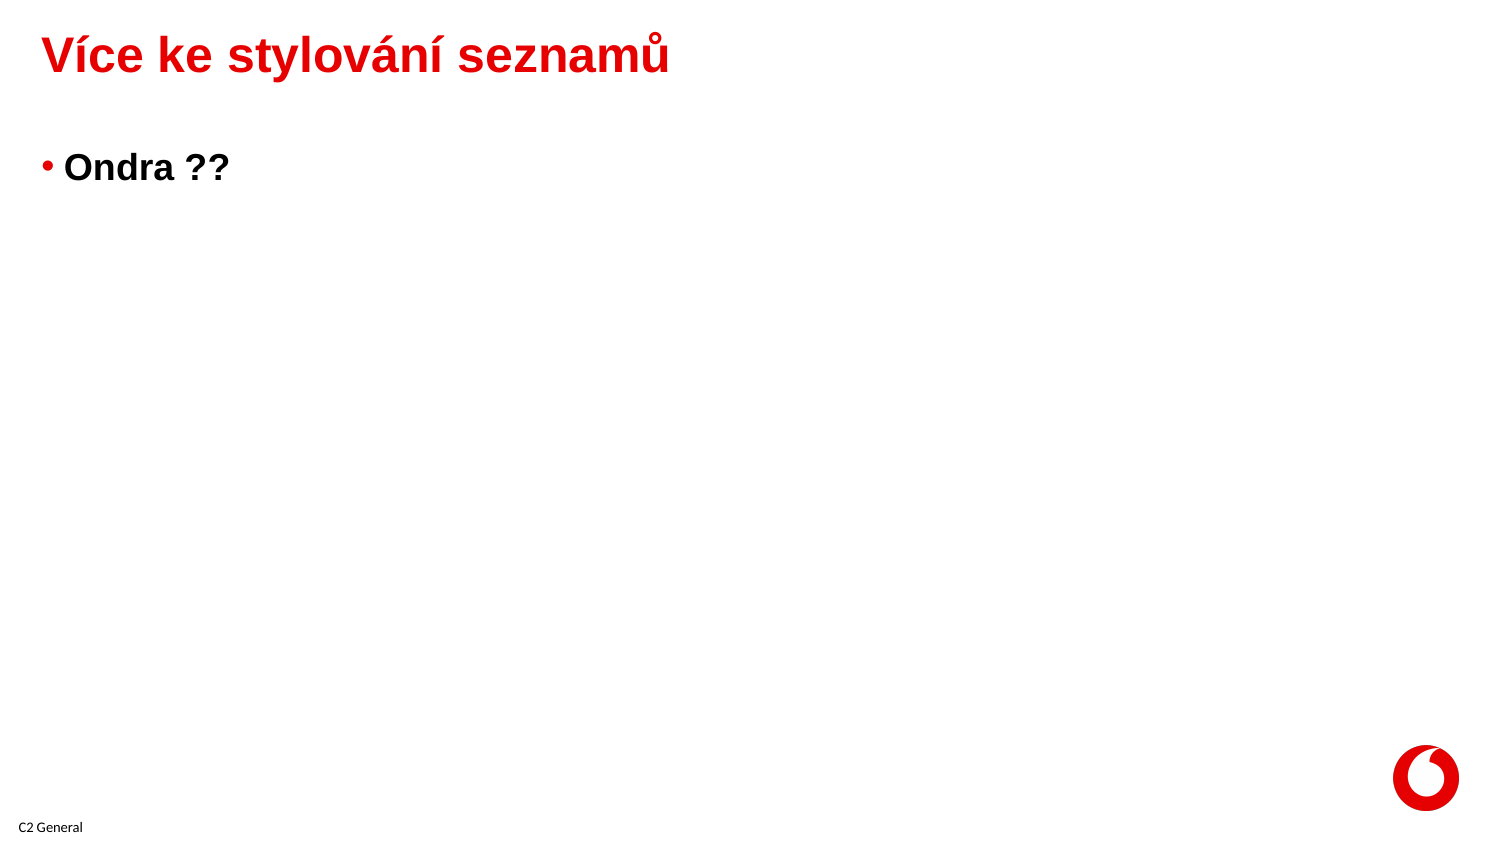

# Více ke stylování seznamů
Ondra ??